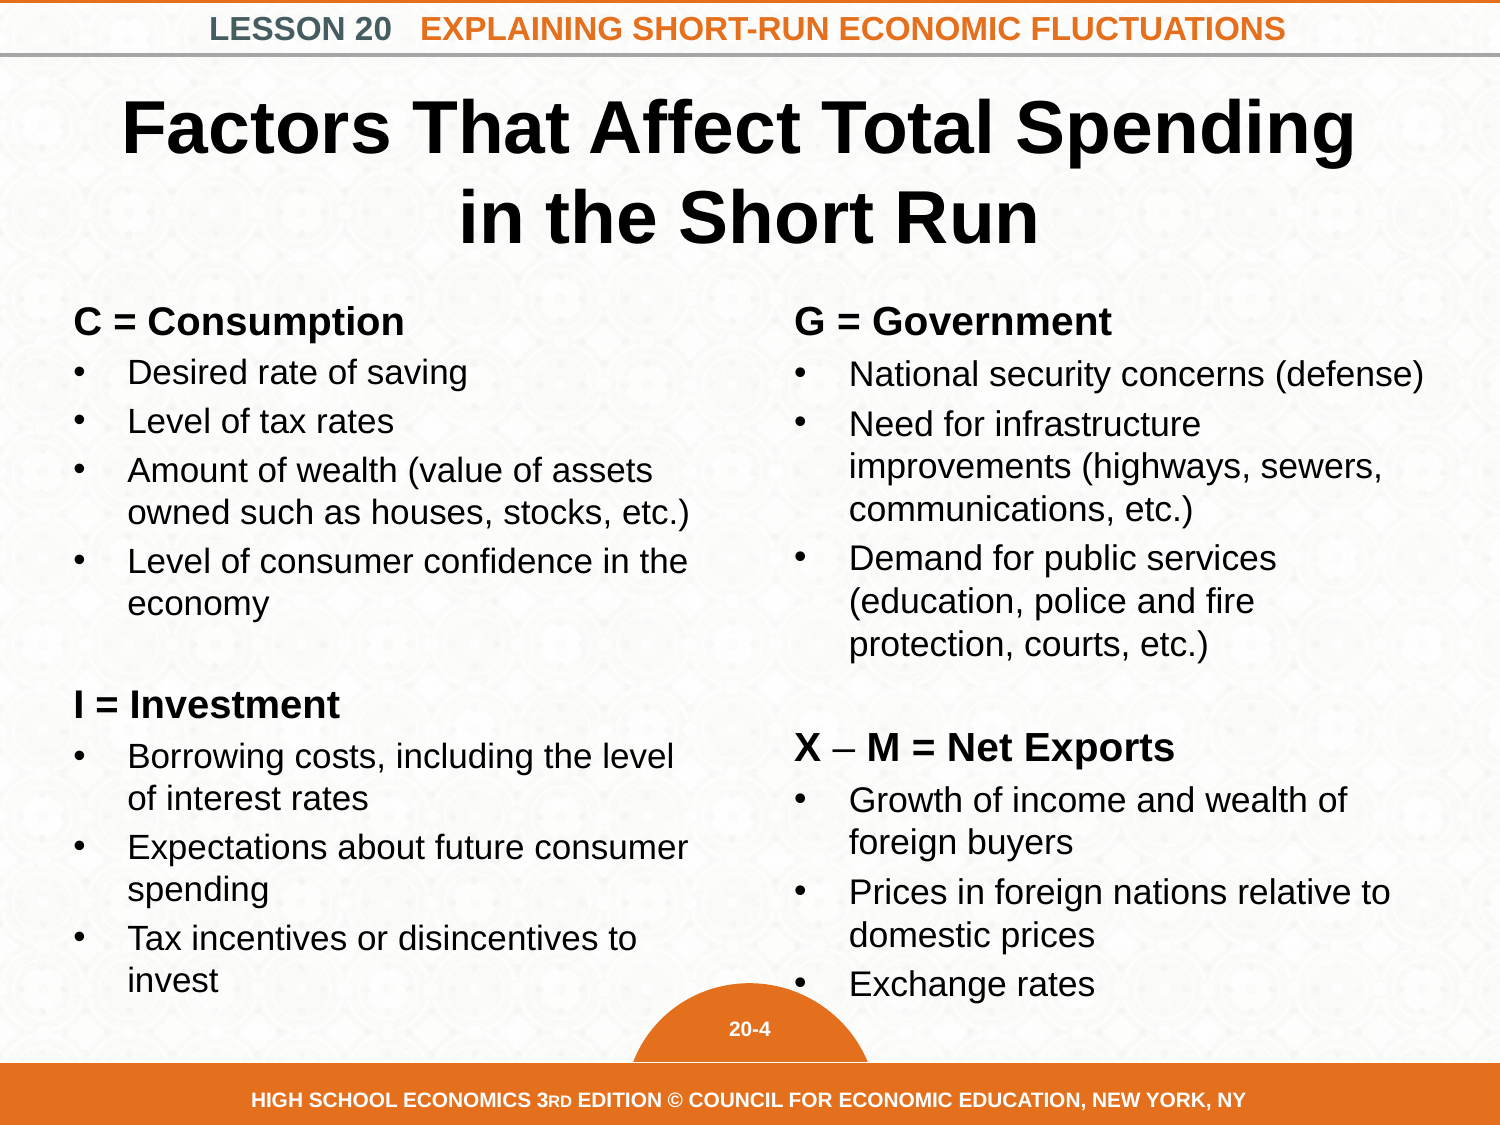

# Factors That Affect Total Spending in the Short Run
C = Consumption
Desired rate of saving
Level of tax rates
Amount of wealth (value of assets owned such as houses, stocks, etc.)
Level of consumer confidence in the economy

I = Investment
Borrowing costs, including the level of interest rates
Expectations about future consumer spending
Tax incentives or disincentives to invest

G = Government
National security concerns (defense)
Need for infrastructure improvements (highways, sewers, communications, etc.)
Demand for public services (education, police and fire protection, courts, etc.)

X – M = Net Exports
Growth of income and wealth of foreign buyers
Prices in foreign nations relative to domestic prices
Exchange rates